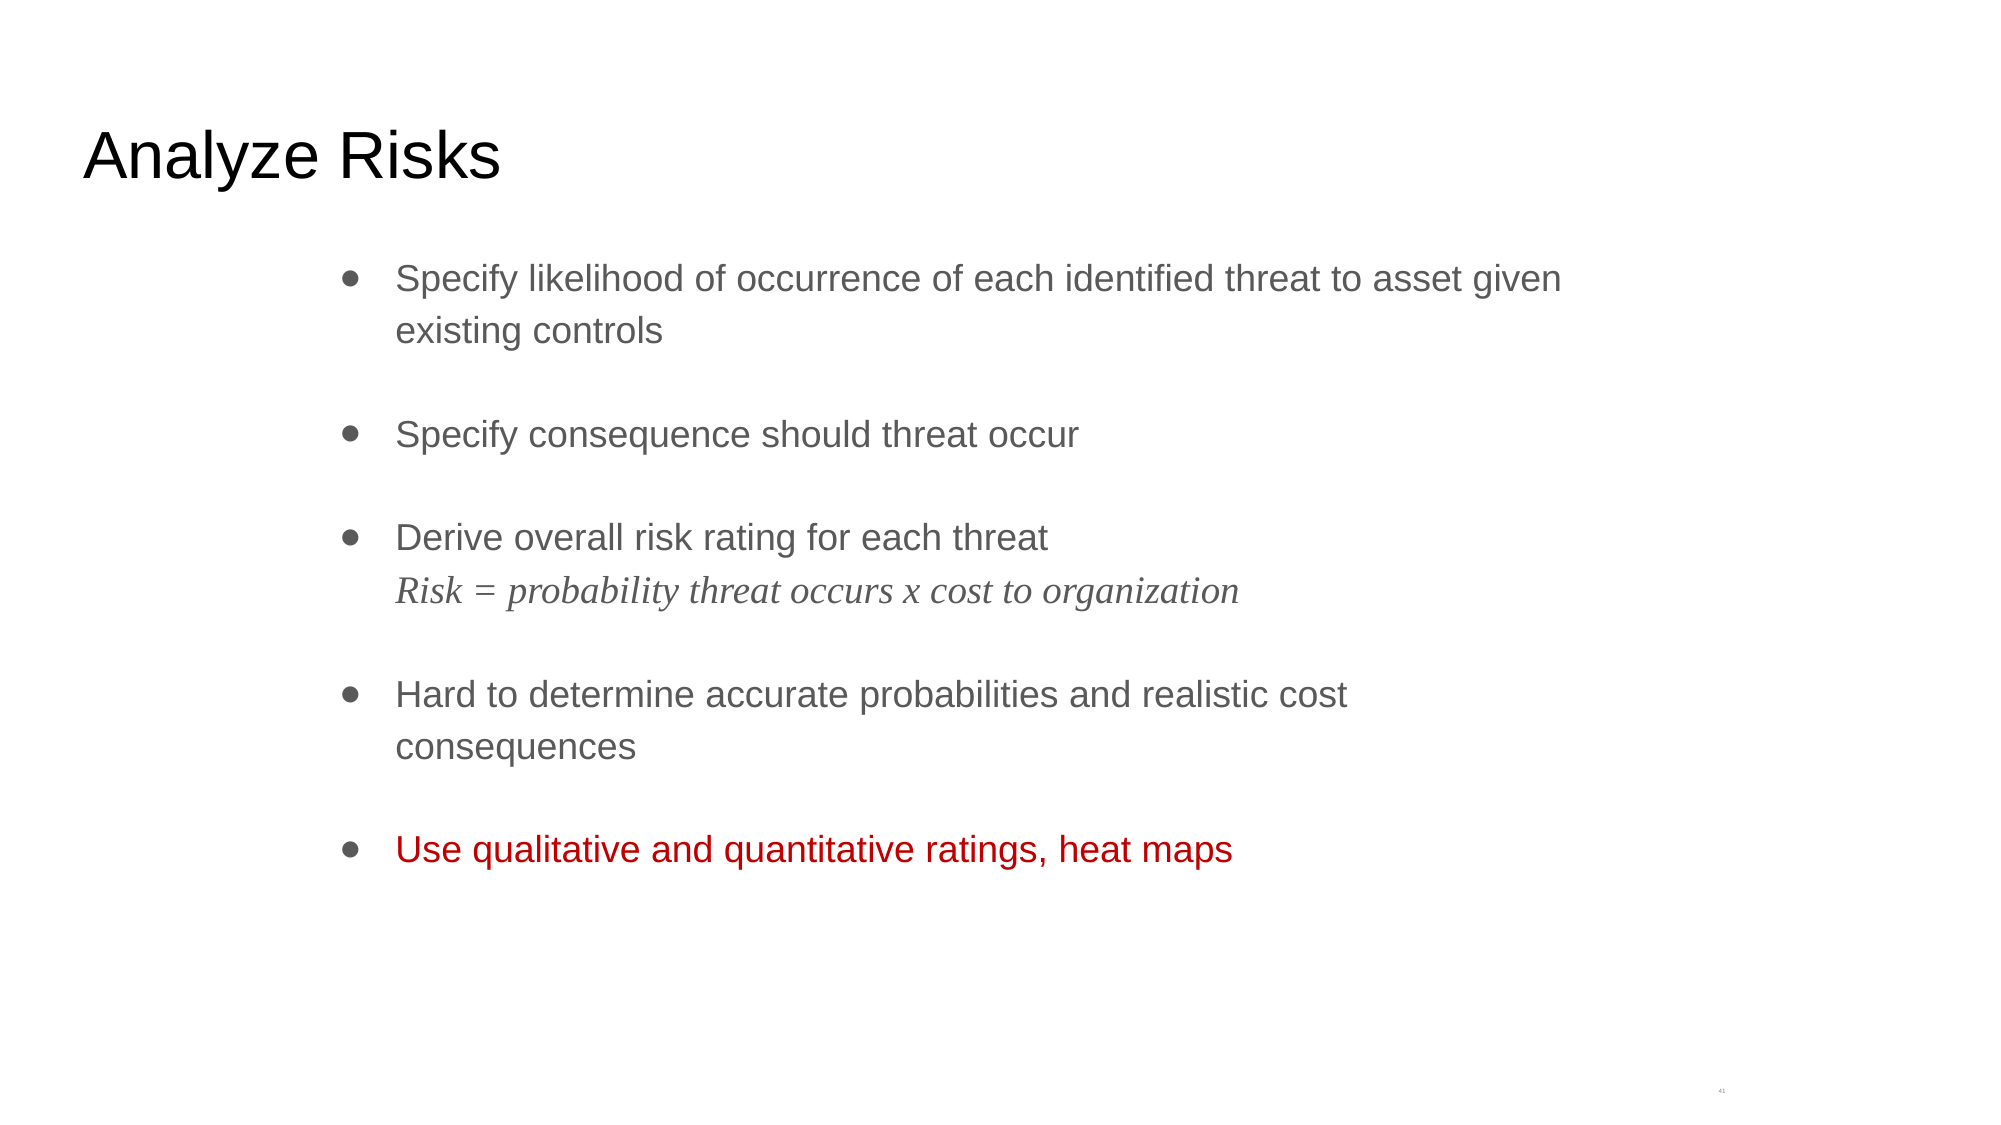

# Analyze Risks
Specify likelihood of occurrence of each identified threat to asset given existing controls

Specify consequence should threat occur

Derive overall risk rating for each threat
Risk = probability threat occurs x cost to organization

Hard to determine accurate probabilities and realistic cost          consequences

Use qualitative and quantitative ratings, heat maps

41